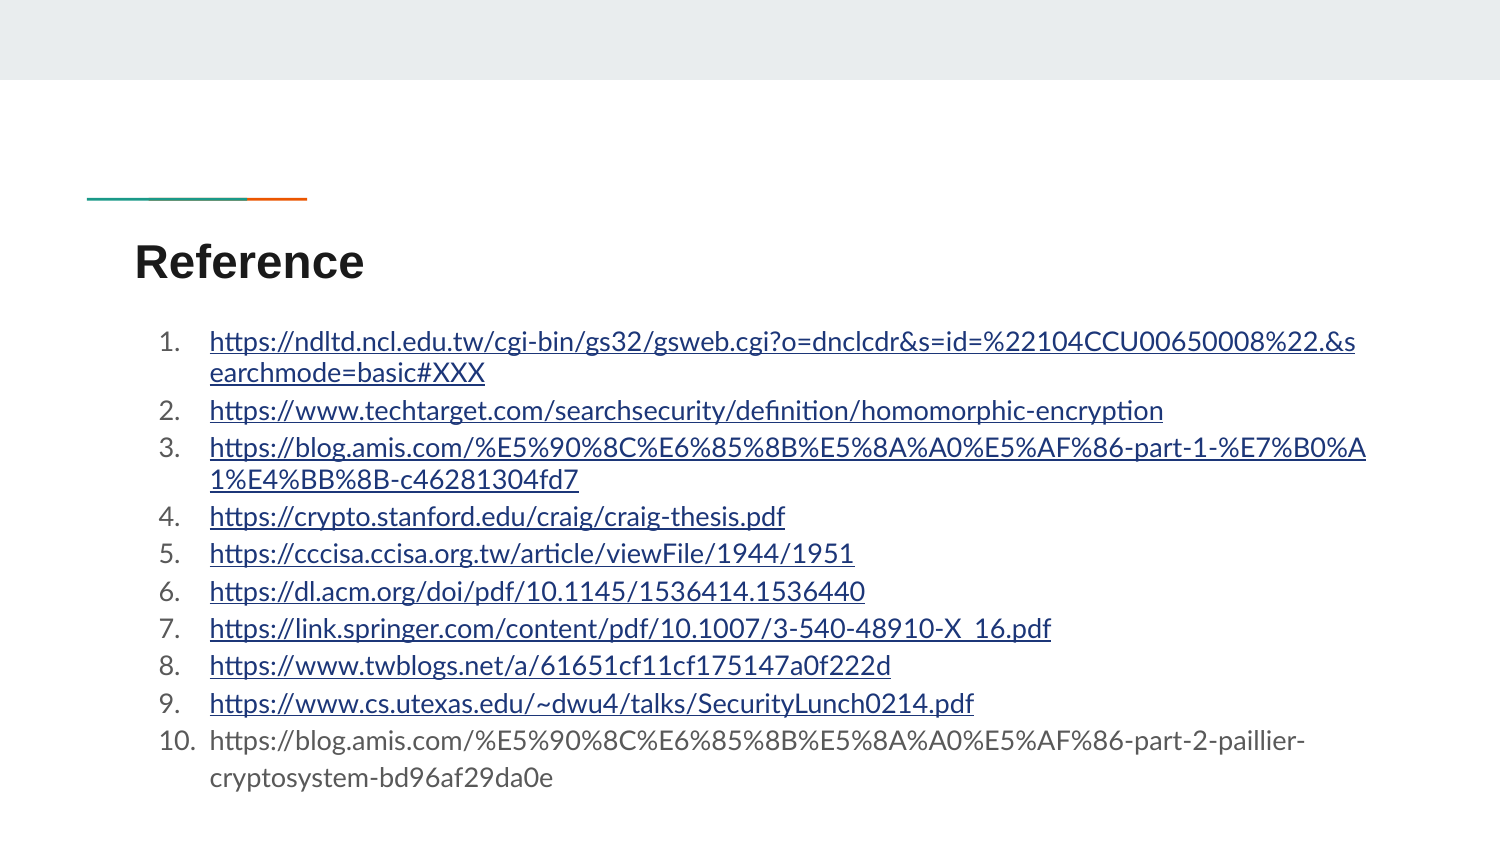

# Reference
https://ndltd.ncl.edu.tw/cgi-bin/gs32/gsweb.cgi?o=dnclcdr&s=id=%22104CCU00650008%22.&searchmode=basic#XXX
https://www.techtarget.com/searchsecurity/definition/homomorphic-encryption
https://blog.amis.com/%E5%90%8C%E6%85%8B%E5%8A%A0%E5%AF%86-part-1-%E7%B0%A1%E4%BB%8B-c46281304fd7
https://crypto.stanford.edu/craig/craig-thesis.pdf
https://cccisa.ccisa.org.tw/article/viewFile/1944/1951
https://dl.acm.org/doi/pdf/10.1145/1536414.1536440
https://link.springer.com/content/pdf/10.1007/3-540-48910-X_16.pdf
https://www.twblogs.net/a/61651cf11cf175147a0f222d
https://www.cs.utexas.edu/~dwu4/talks/SecurityLunch0214.pdf
https://blog.amis.com/%E5%90%8C%E6%85%8B%E5%8A%A0%E5%AF%86-part-2-paillier-cryptosystem-bd96af29da0e